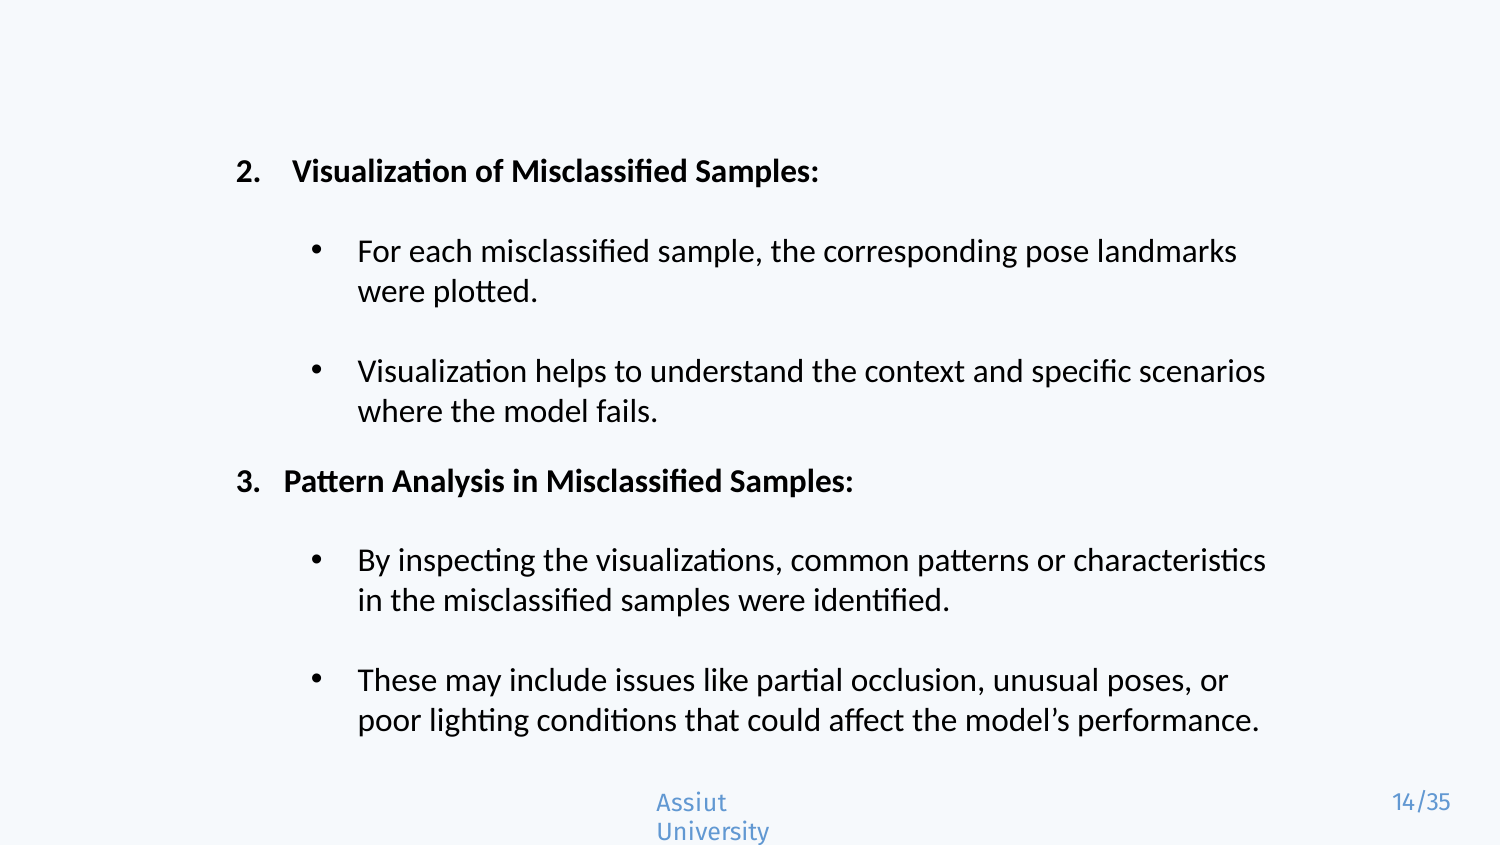

Visualization of Misclassified Samples:

For each misclassified sample, the corresponding pose landmarks were plotted.

Visualization helps to understand the context and specific scenarios where the model fails.

3.   Pattern Analysis in Misclassified Samples:

By inspecting the visualizations, common patterns or characteristics in the misclassified samples were identified.

These may include issues like partial occlusion, unusual poses, or poor lighting conditions that could affect the model’s performance.
Assiut University
14/35